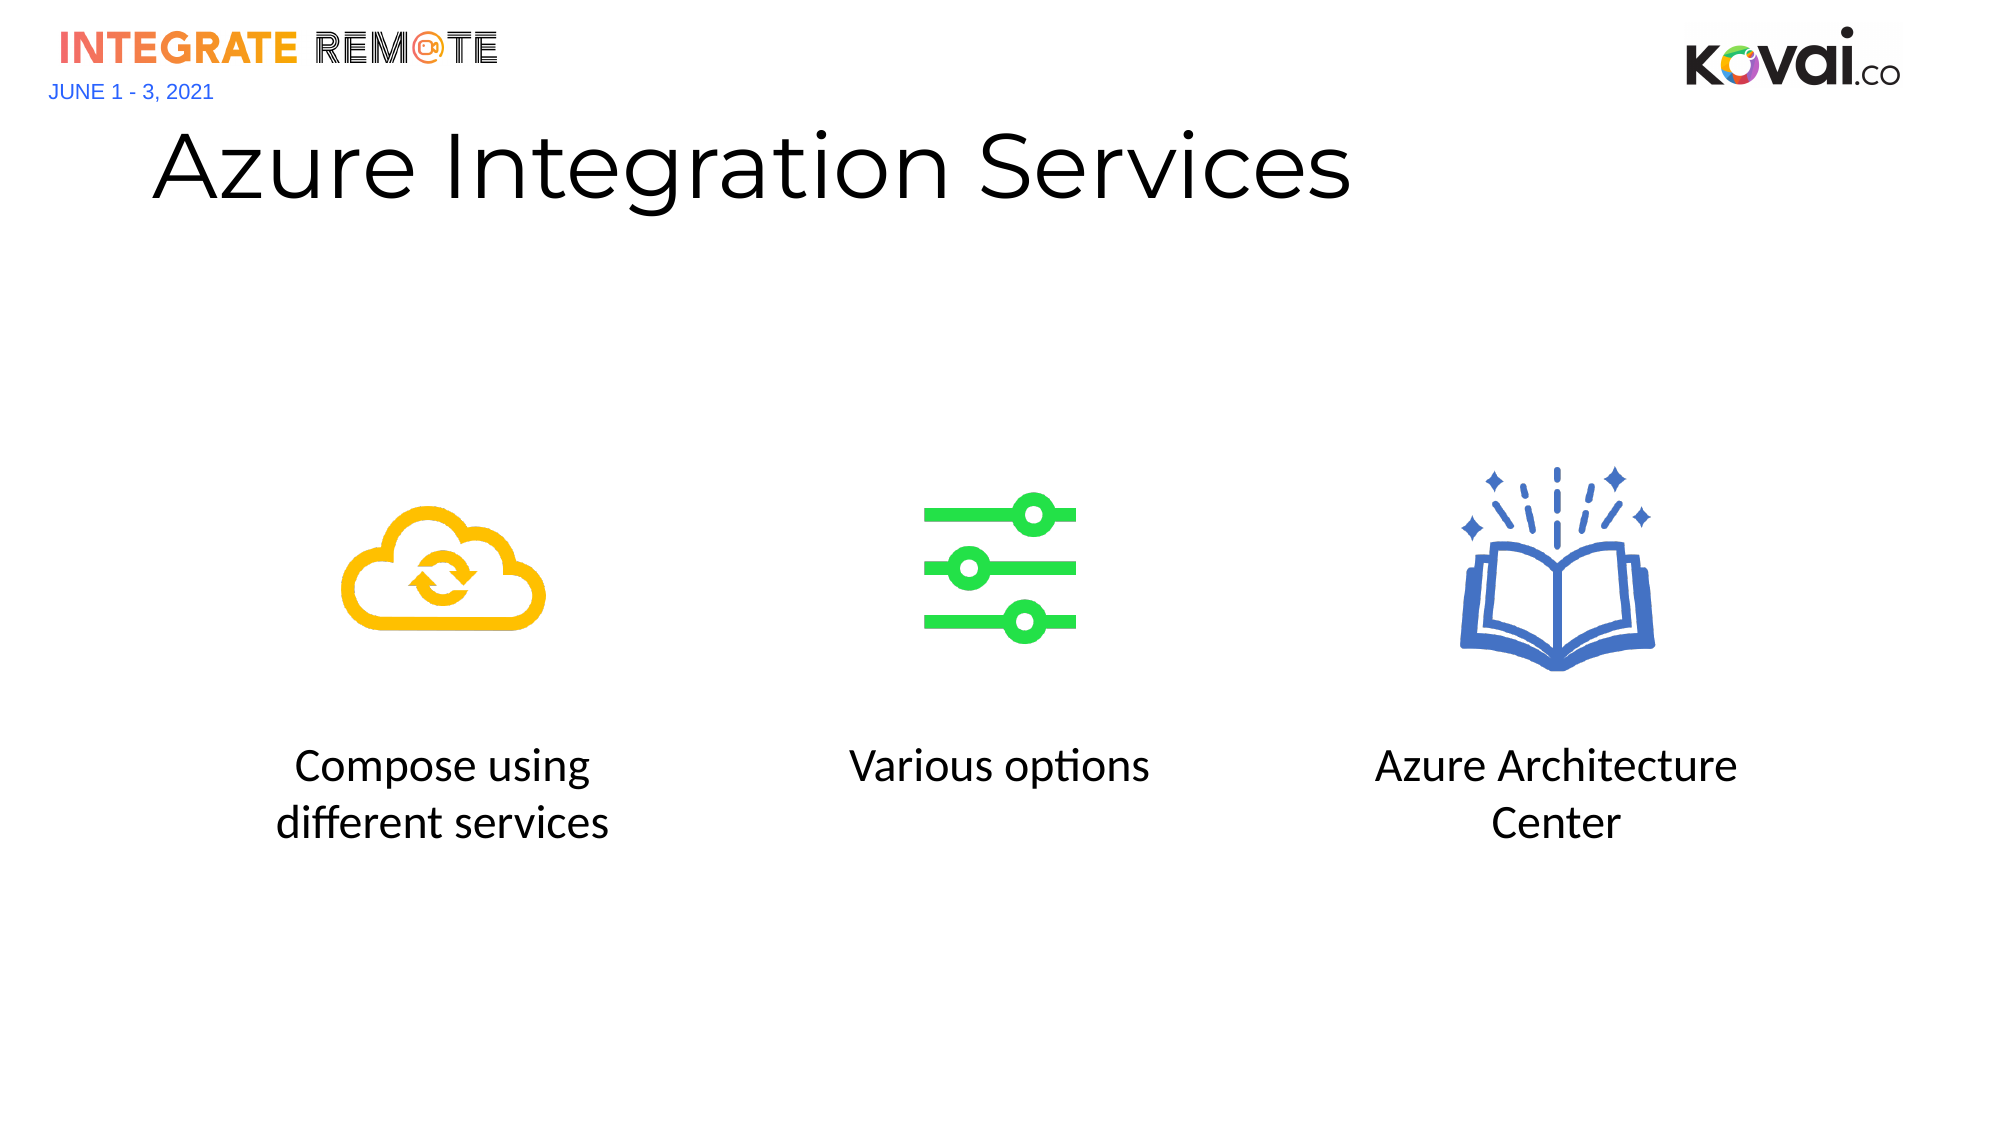

# Azure Integration Services
Compose using different services
Various options
Azure Architecture Center